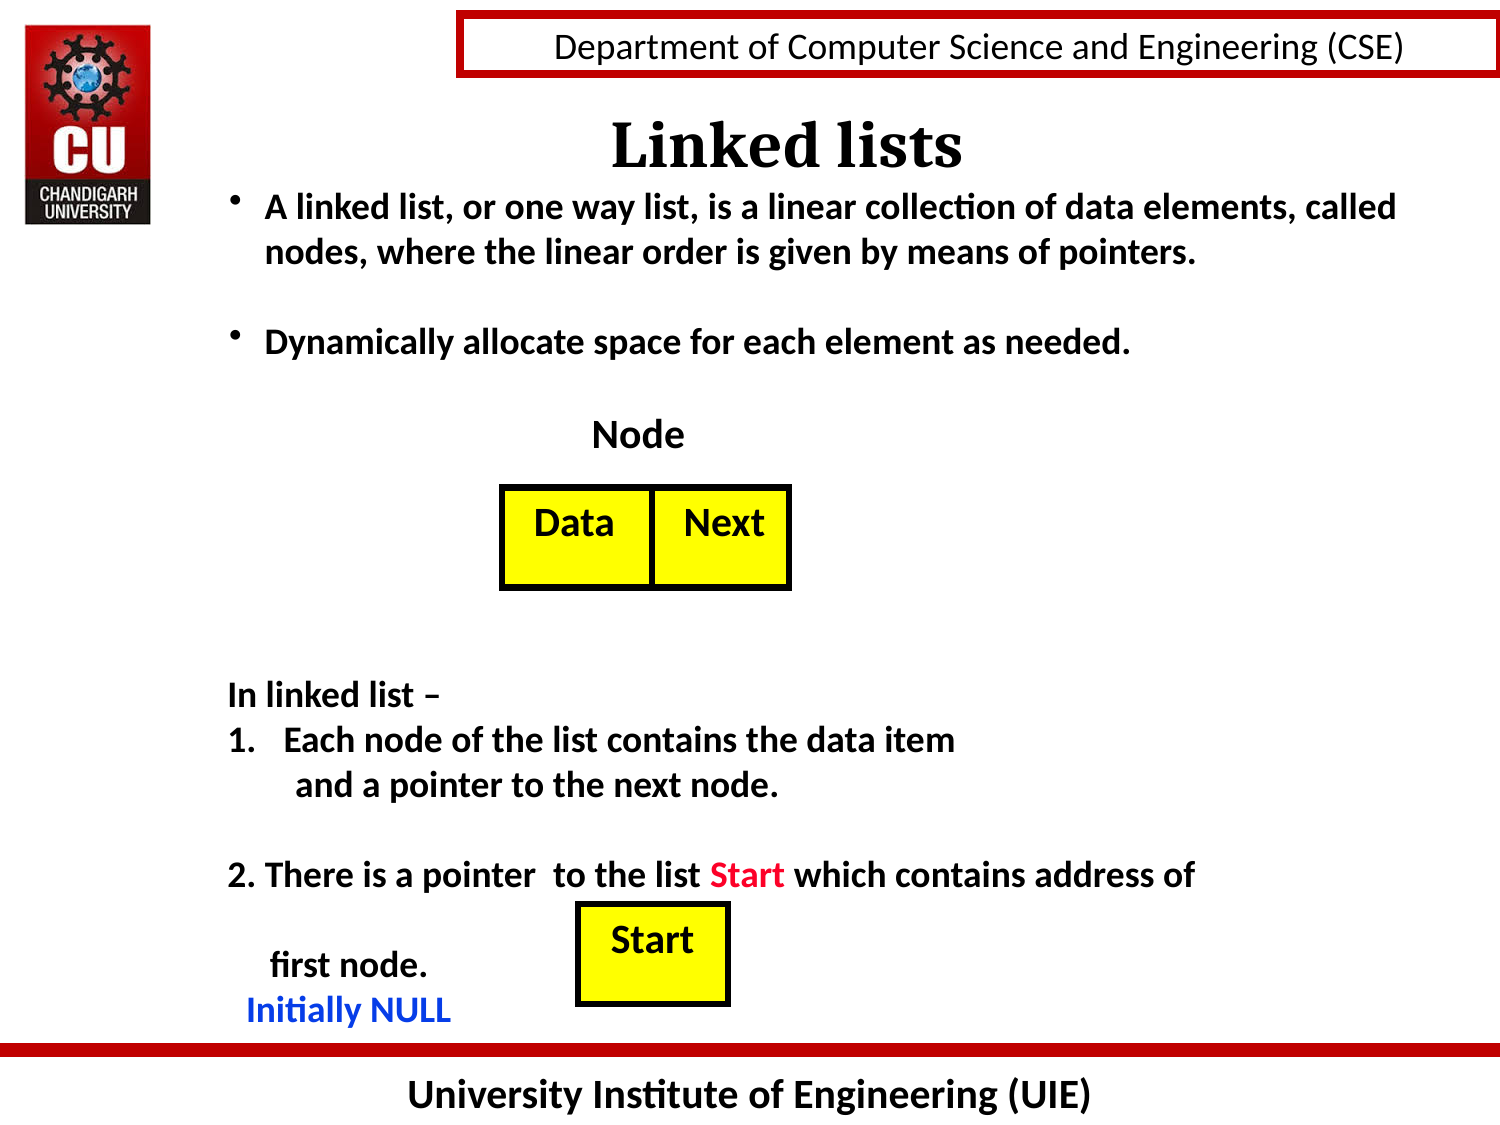

Linked lists
A linked list, or one way list, is a linear collection of data elements, called nodes, where the linear order is given by means of pointers.

Dynamically allocate space for each element as needed.

Node

Data

Next
In linked list –
Each node of the list contains the data item
        and a pointer to the next node.

2. There is a pointer  to the list Start which contains address of
     first node.
Initially NULL

Start